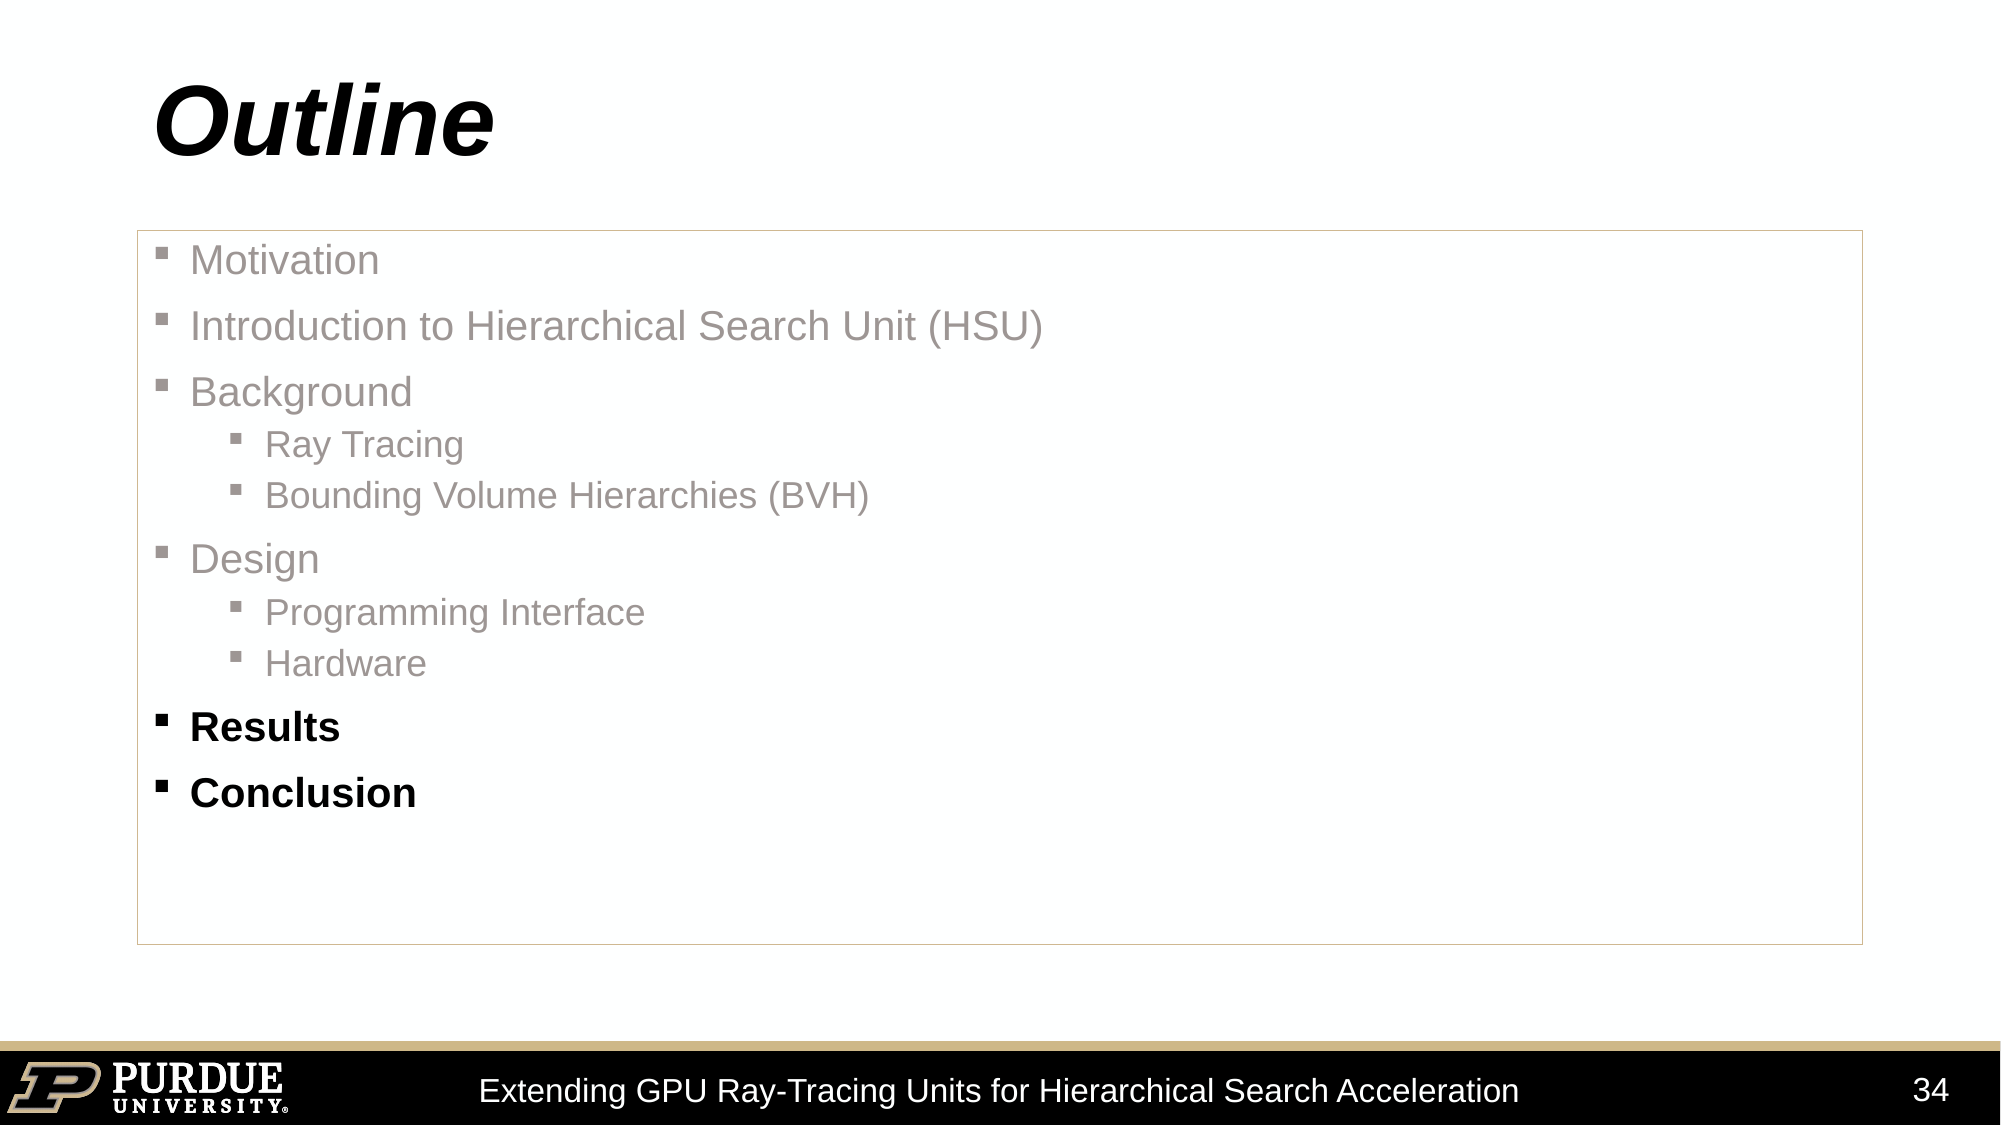

# Outline
Motivation
Introduction to Hierarchical Search Unit (HSU)
Background
Ray Tracing
Bounding Volume Hierarchies (BVH)
Design
Programming Interface
Hardware
Results
Conclusion

34